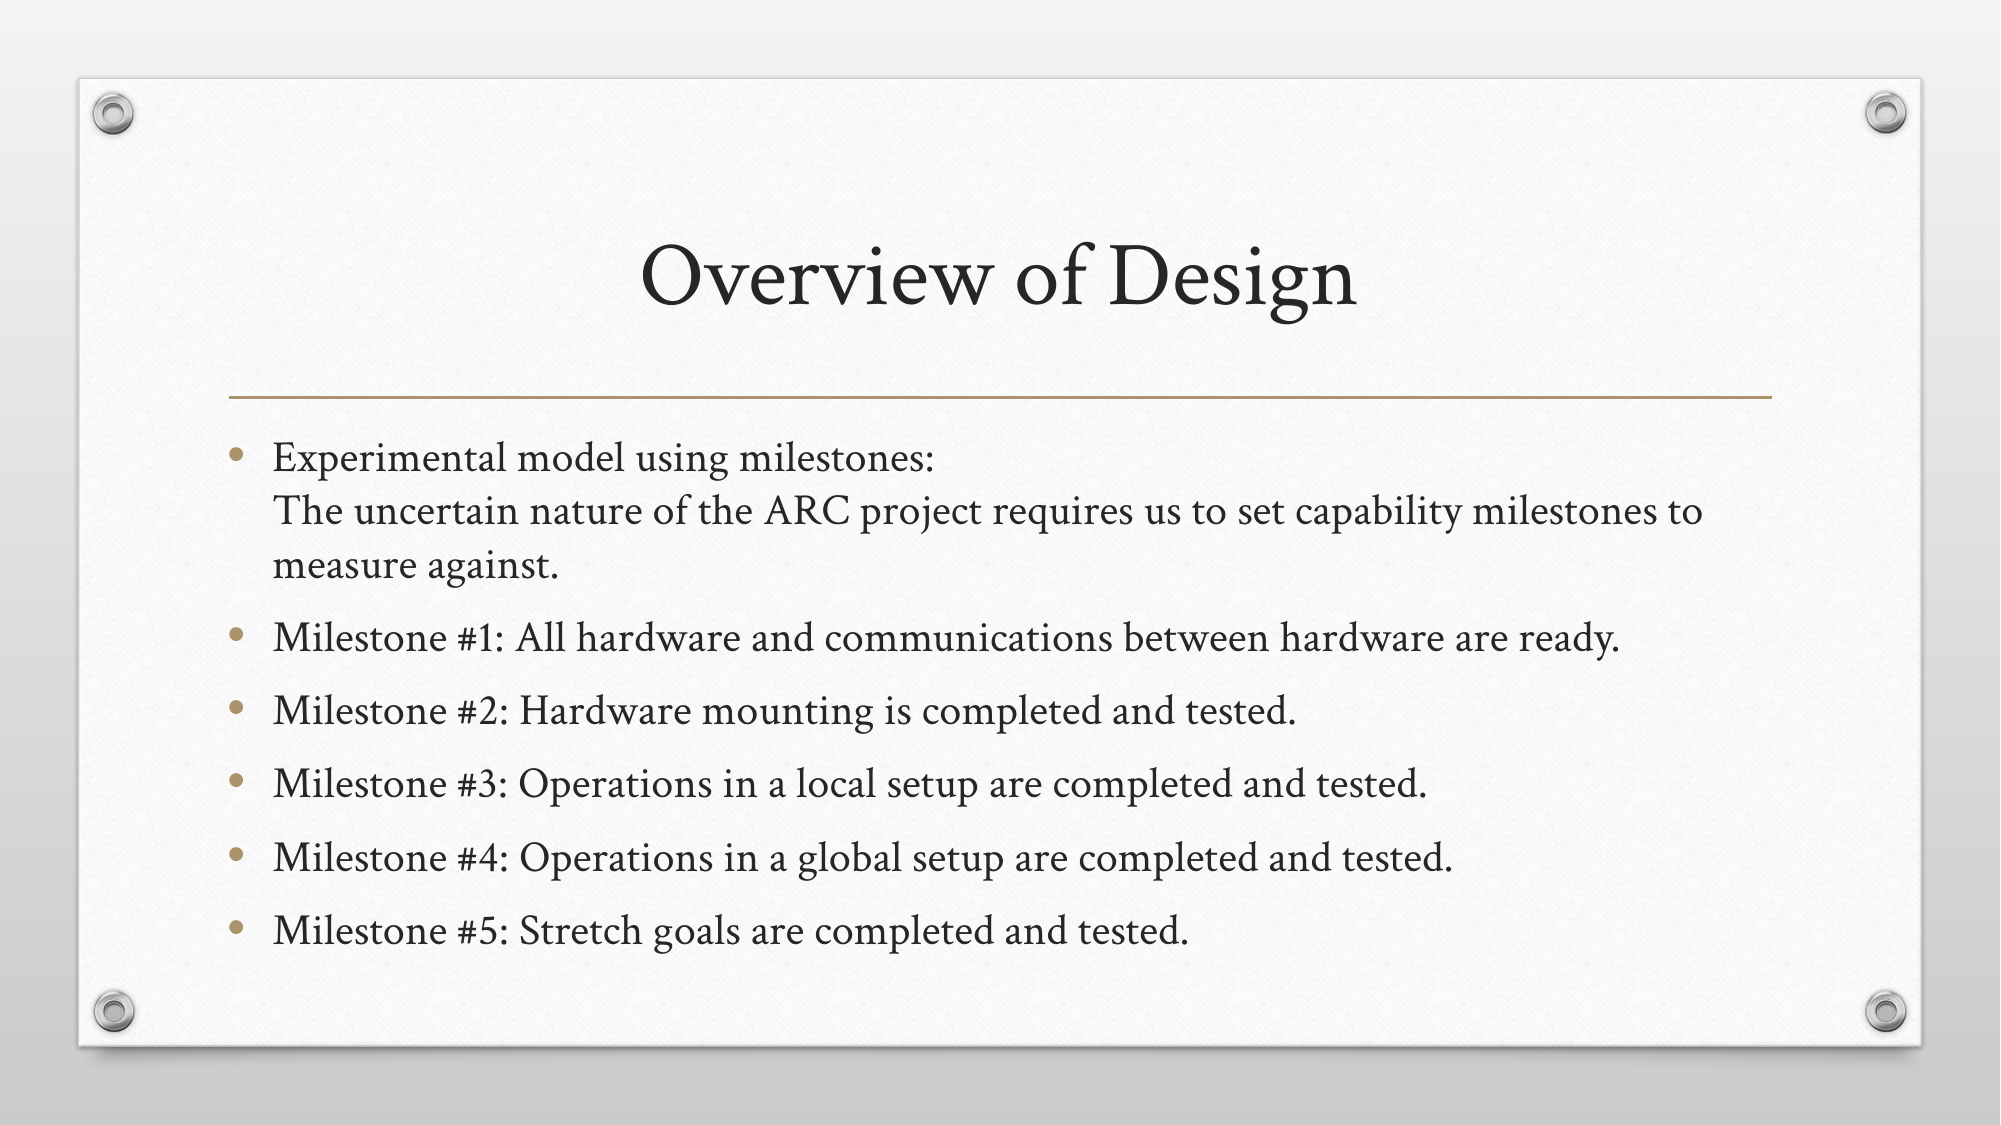

# Overview of Design
Experimental model using milestones:
The uncertain nature of the ARC project requires us to set capability milestones to measure against.
Milestone #1: All hardware and communications between hardware are ready.
Milestone #2: Hardware mounting is completed and tested.
Milestone #3: Operations in a local setup are completed and tested.
Milestone #4: Operations in a global setup are completed and tested.
Milestone #5: Stretch goals are completed and tested.